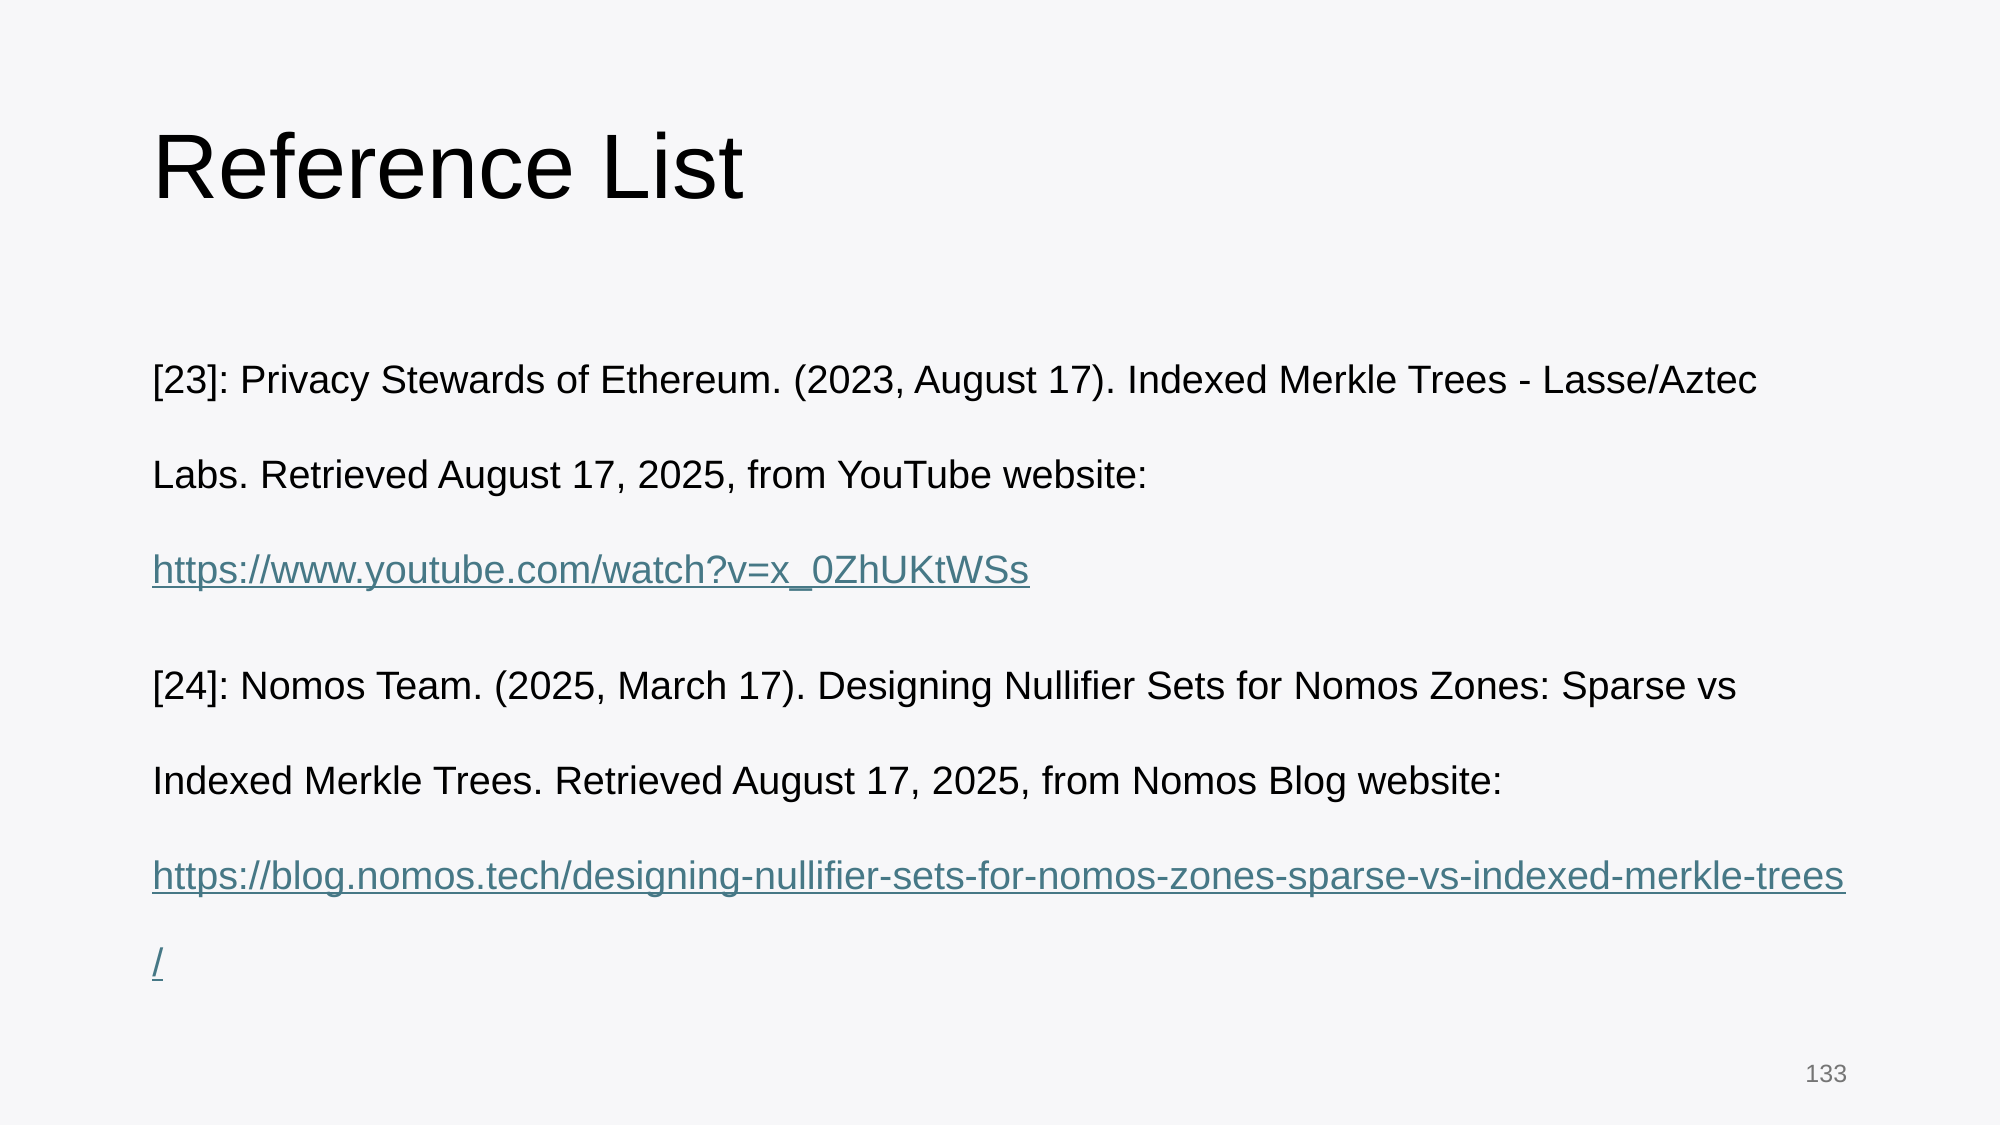

# Reference List
[23]: Privacy Stewards of Ethereum. (2023, August 17). Indexed Merkle Trees - Lasse/Aztec Labs. Retrieved August 17, 2025, from YouTube website: https://www.youtube.com/watch?v=x_0ZhUKtWSs
[24]: Nomos Team. (2025, March 17). Designing Nullifier Sets for Nomos Zones: Sparse vs Indexed Merkle Trees. Retrieved August 17, 2025, from Nomos Blog website: https://blog.nomos.tech/designing-nullifier-sets-for-nomos-zones-sparse-vs-indexed-merkle-trees/

133